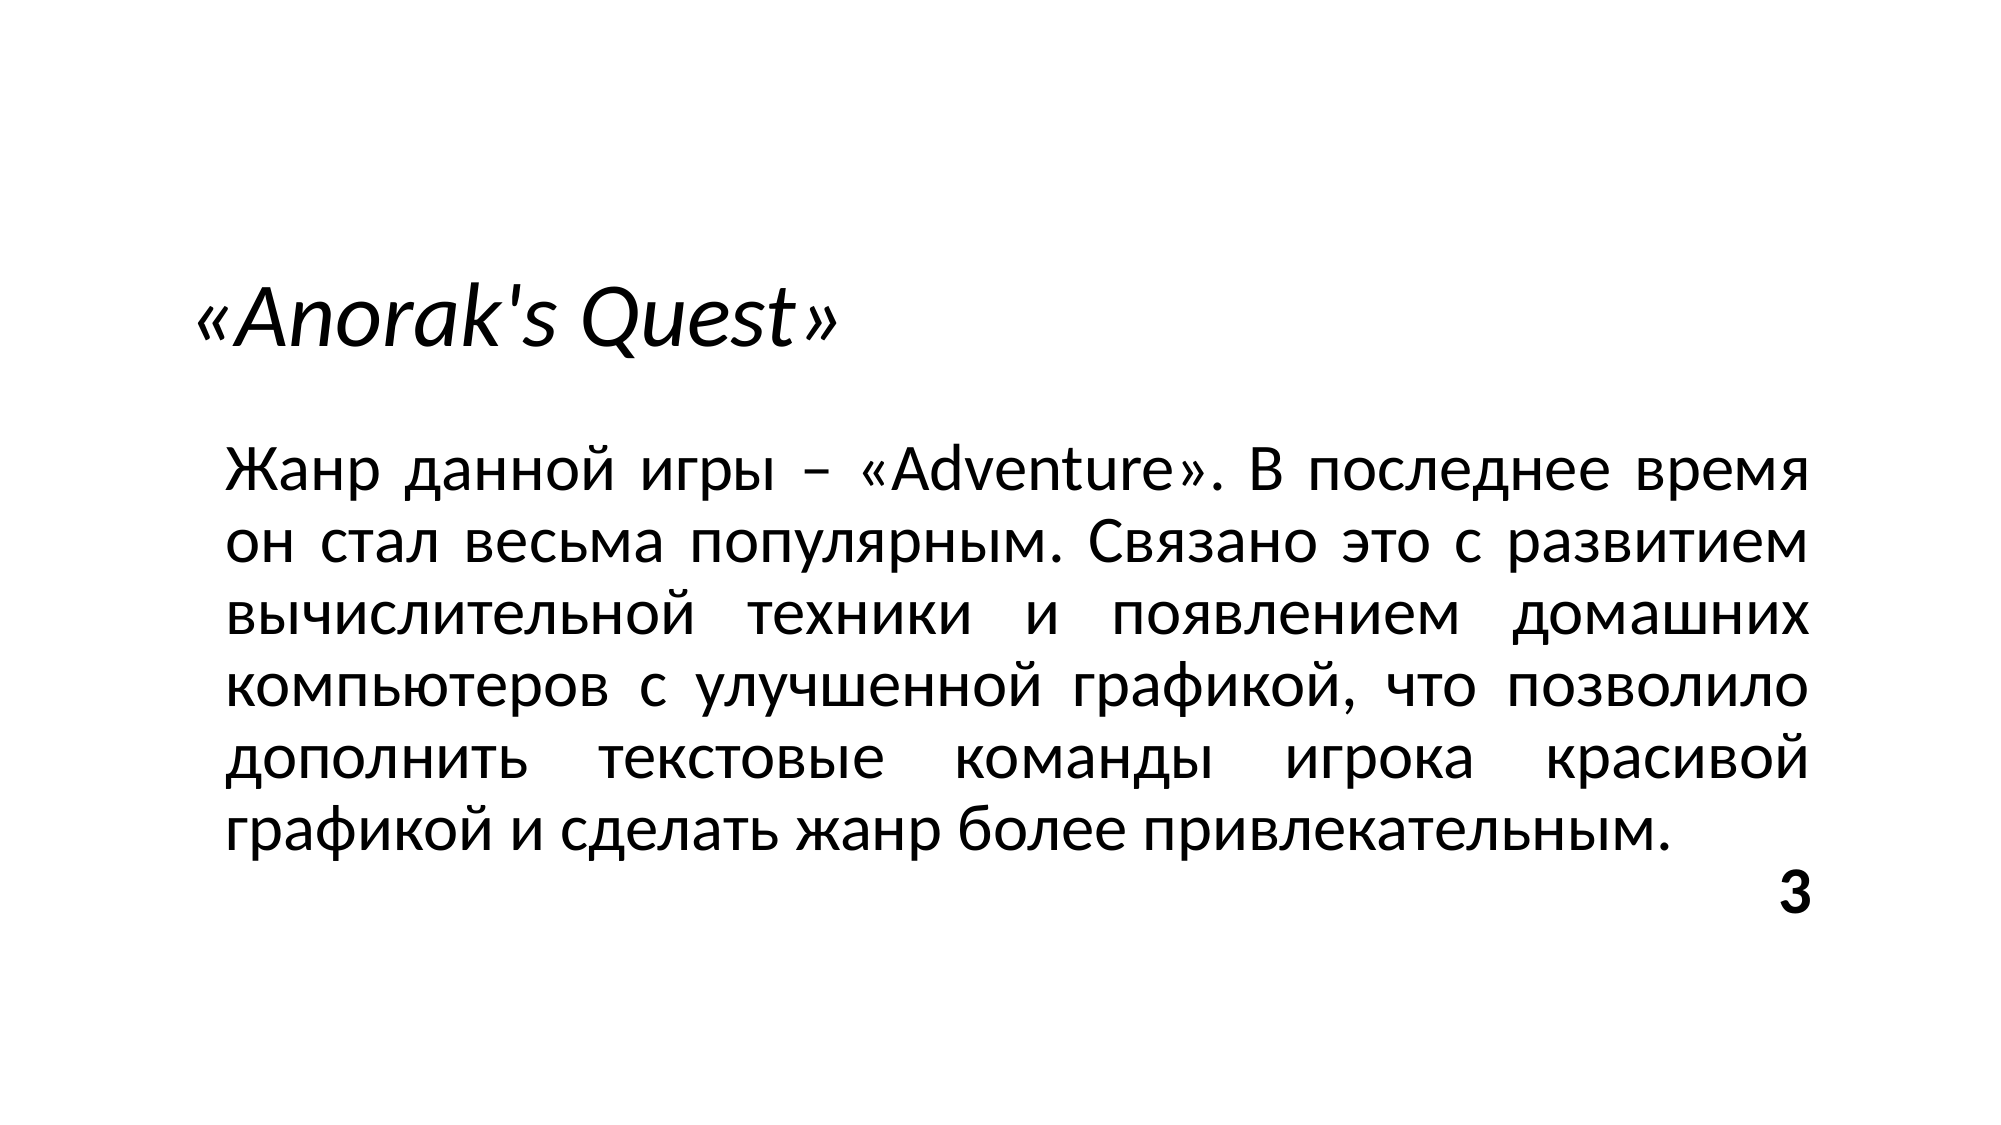

# «Anorak's Quest»
Жанр данной игры – «Adventure». В последнее время он стал весьма популярным. Связано это с развитием вычислительной техники и появлением домашних компьютеров с улучшенной графикой, что позволило дополнить текстовые команды игрока красивой графикой и сделать жанр более привлекательным.
3